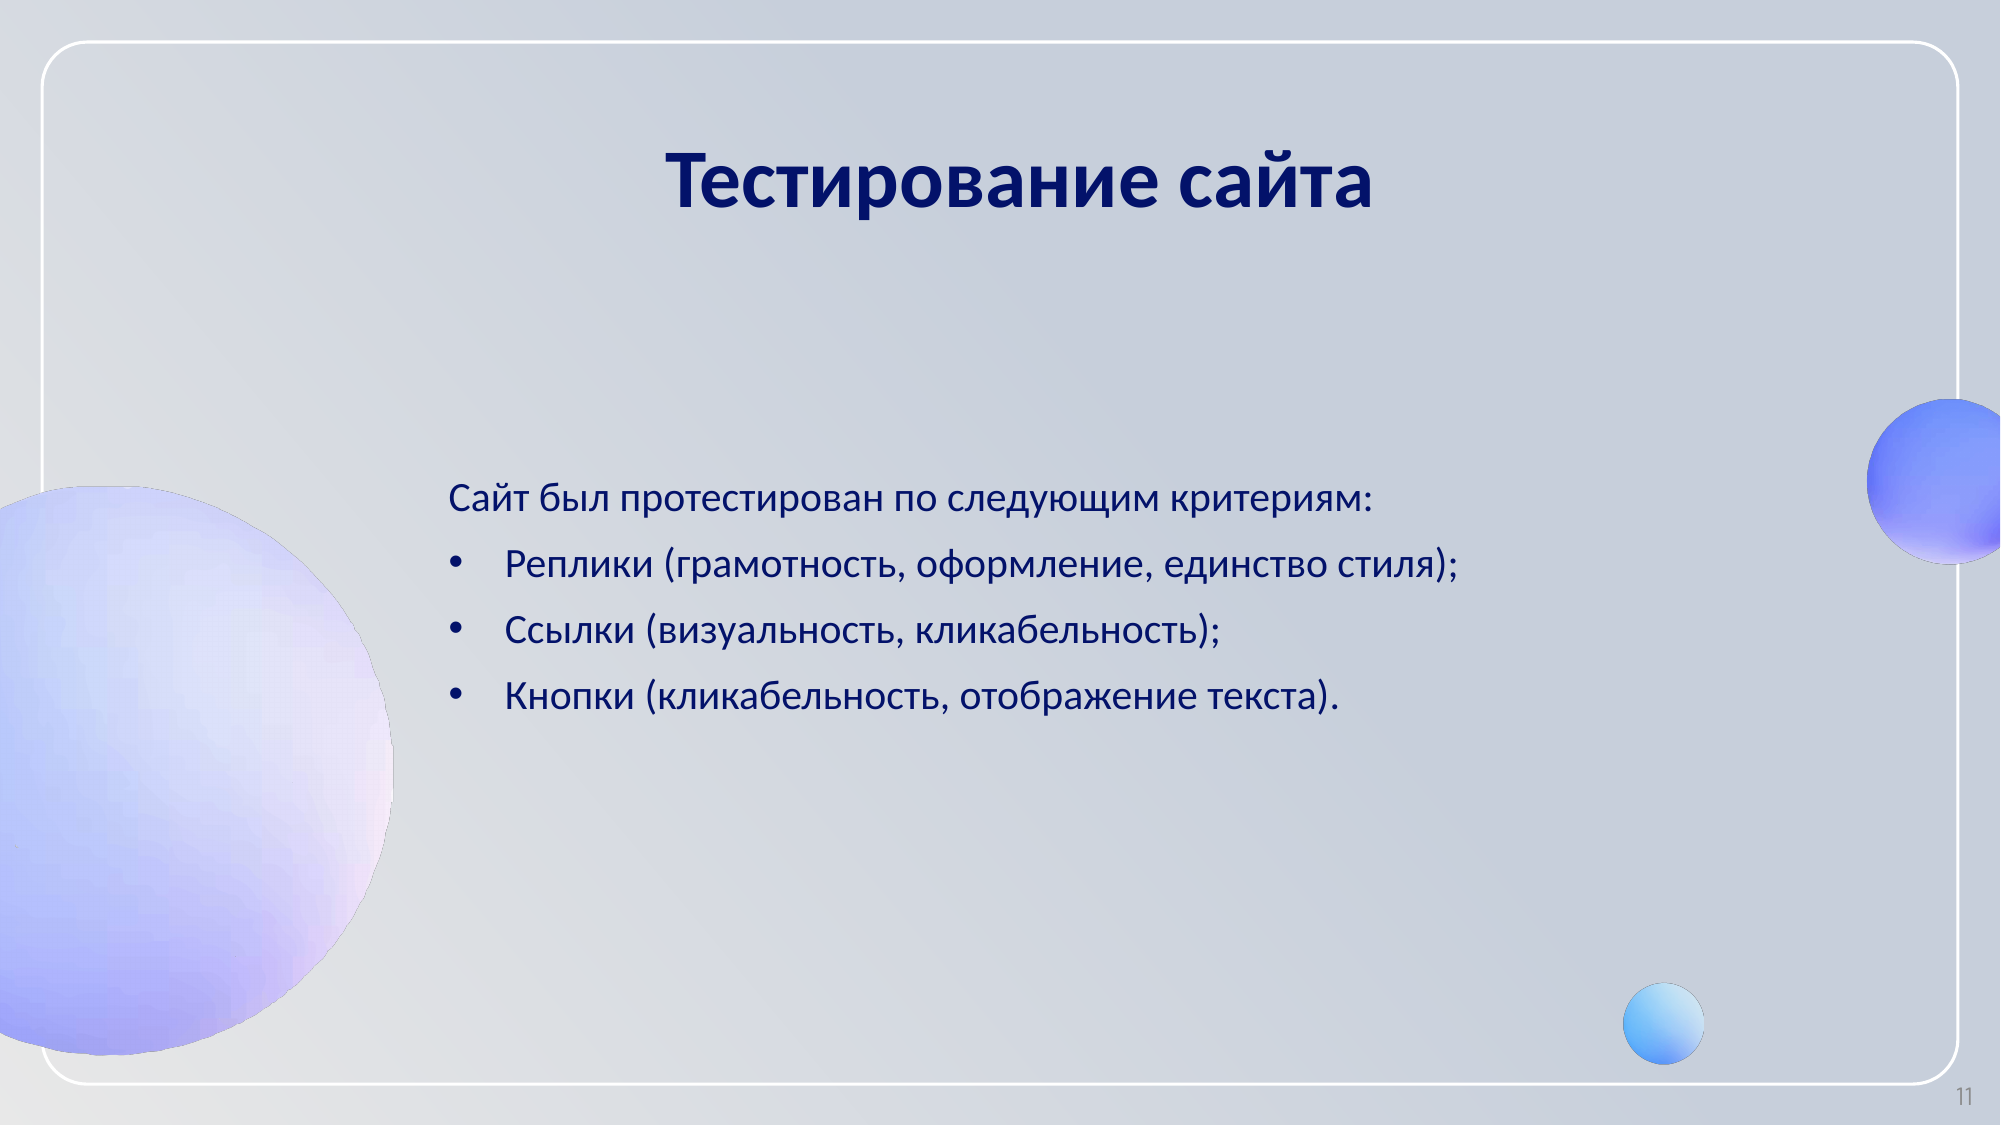

# Тестирование сайта
Сайт был протестирован по следующим критериям:
Реплики (грамотность, оформление, единство стиля);
Ссылки (визуальность, кликабельность);
Кнопки (кликабельность, отображение текста).

11